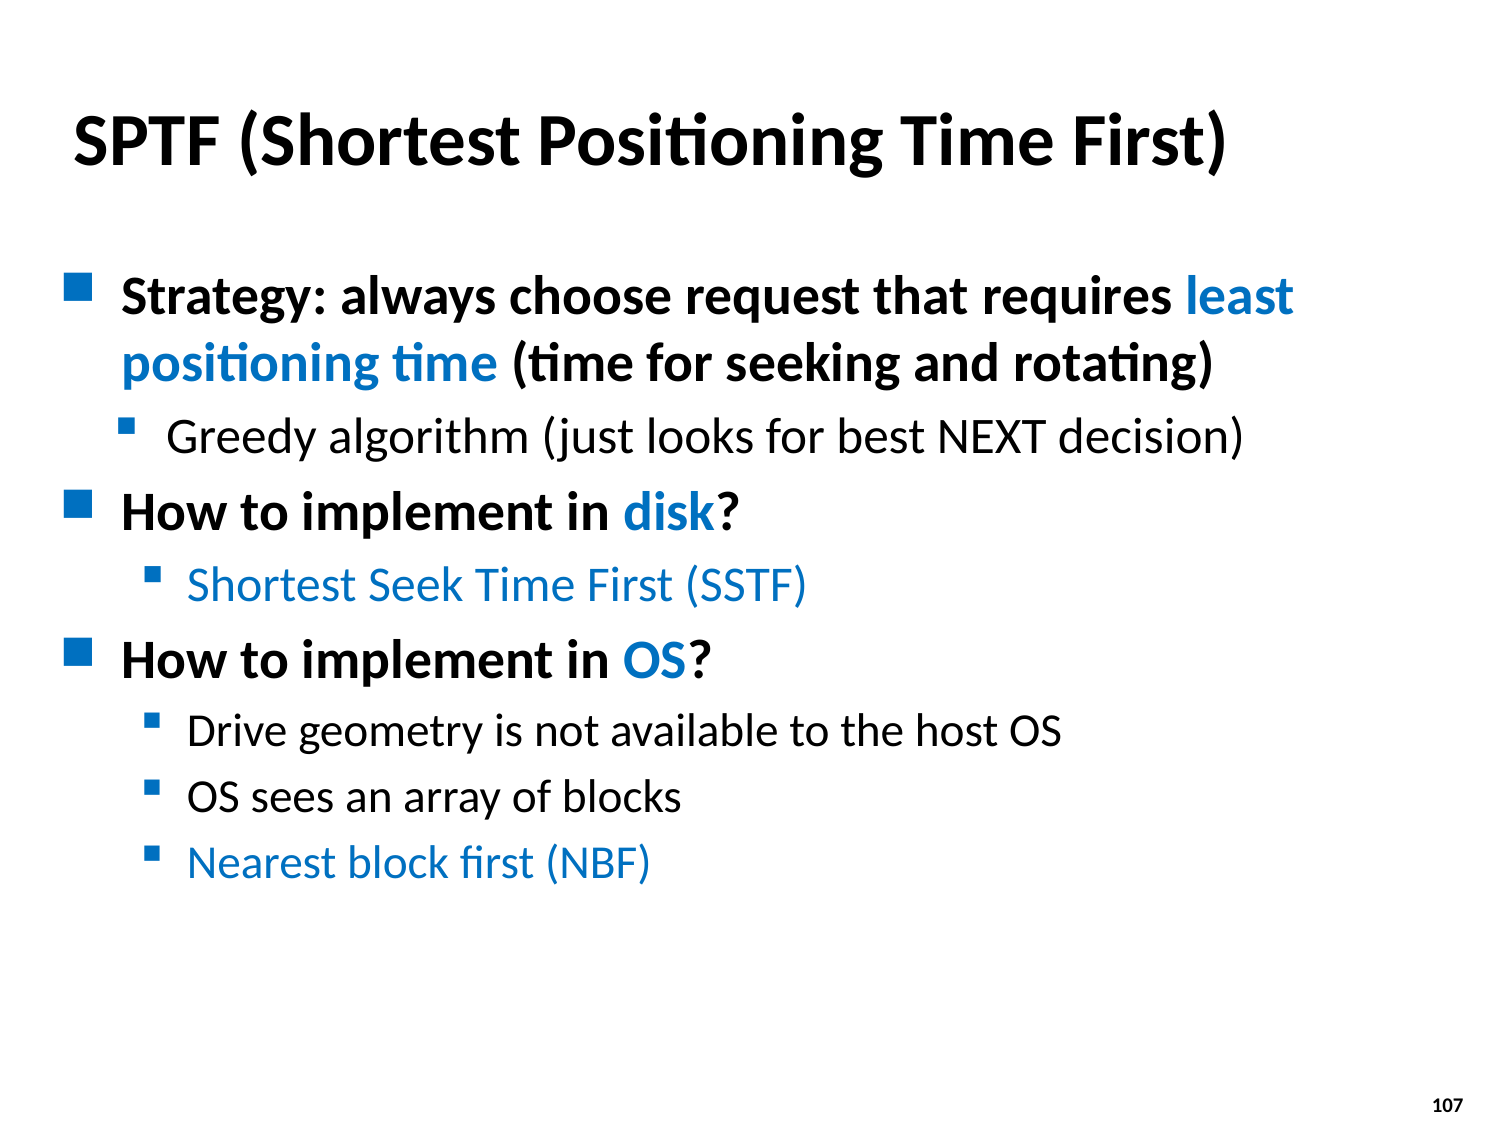

# SPTF (Shortest Positioning Time First)
Strategy: always choose request that requires least positioning time (time for seeking and rotating)
Greedy algorithm (just looks for best NEXT decision)
How to implement in disk?
Shortest Seek Time First (SSTF)
How to implement in OS?
Drive geometry is not available to the host OS
OS sees an array of blocks
Nearest block first (NBF)